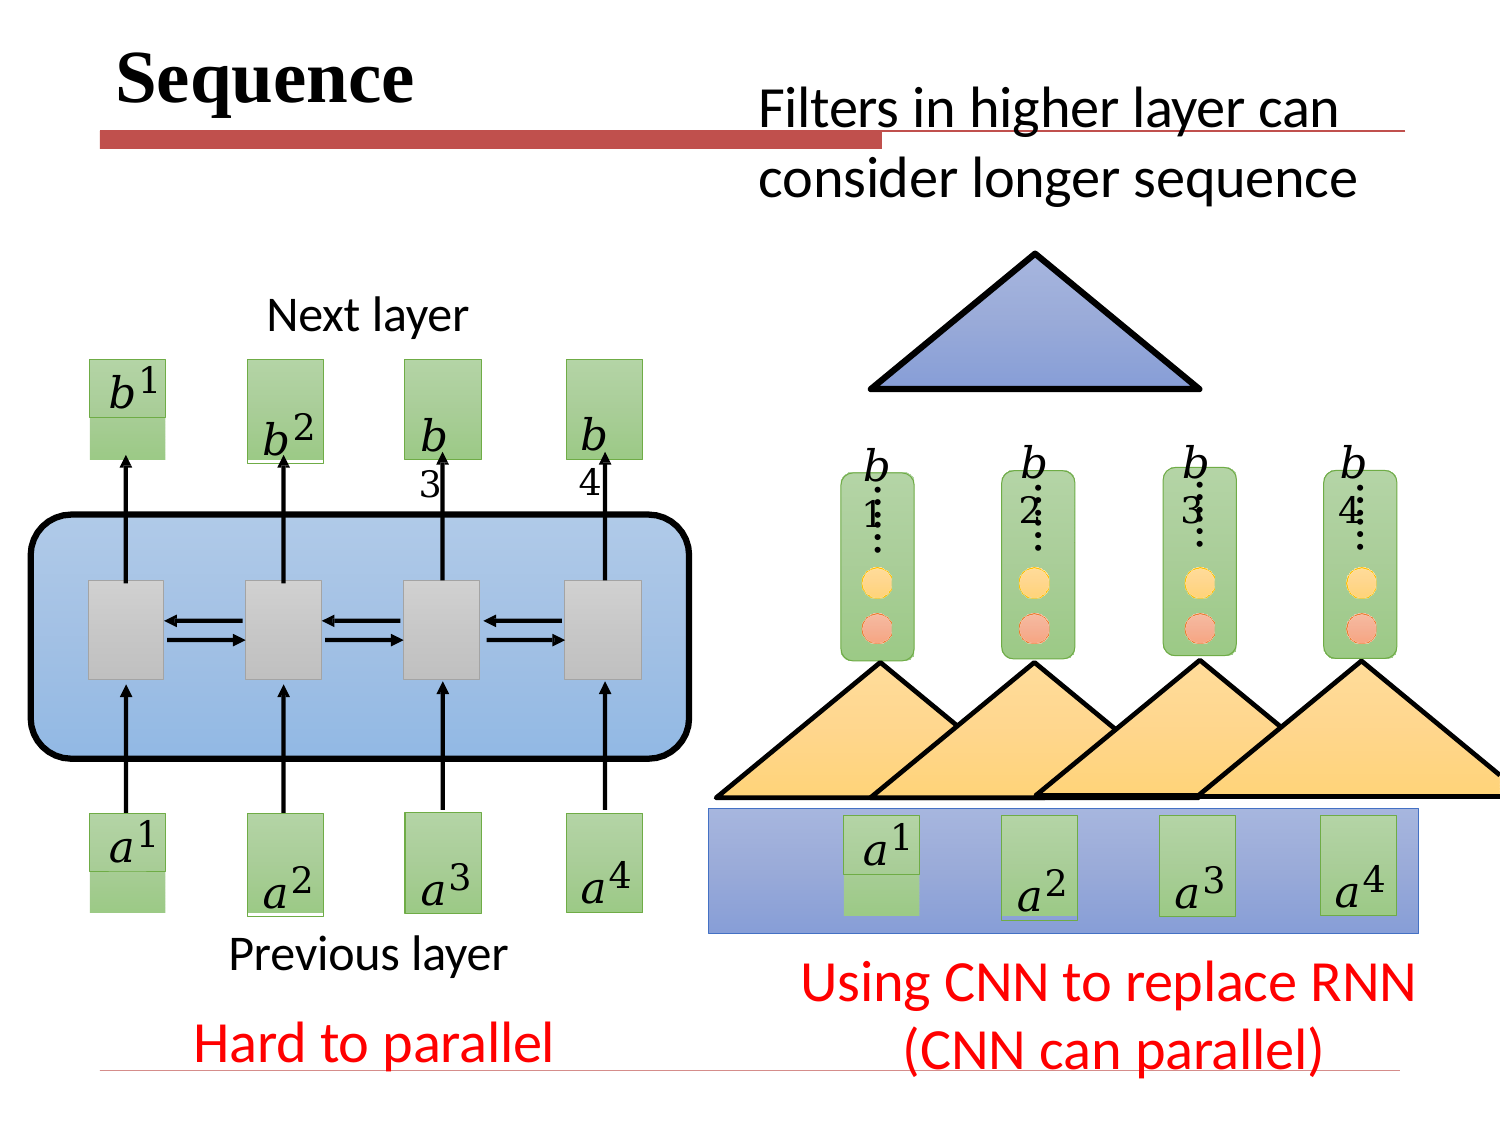

# Sequence
Filters in higher layer can  consider longer sequence

Next layer
𝑏4

𝑏1

𝑏2

𝑏3
𝑏4
𝑏2
𝑏3
𝑏1

……
……
……
……

𝑎1

𝑎2

𝑎3

𝑎4

𝑎1

𝑎2

𝑎3

𝑎4
Previous layer
Hard to parallel
Using CNN to replace RNN  (CNN can parallel)